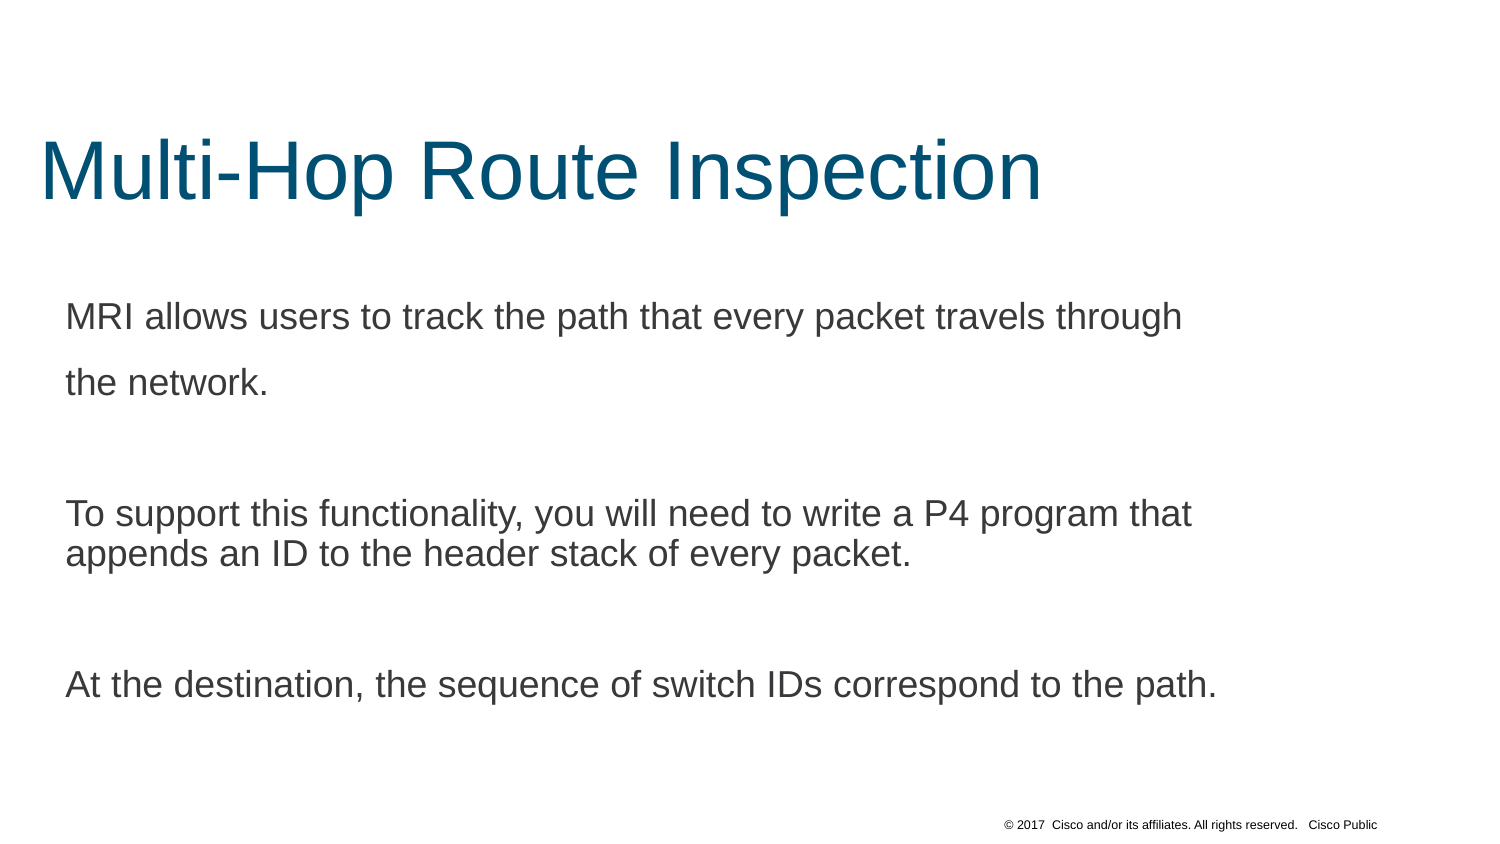

# Multi-Hop Route Inspection
MRI allows users to track the path that every packet travels through
the network.

To support this functionality, you will need to write a P4 program that appends an ID to the header stack of every packet.

At the destination, the sequence of switch IDs correspond to the path.